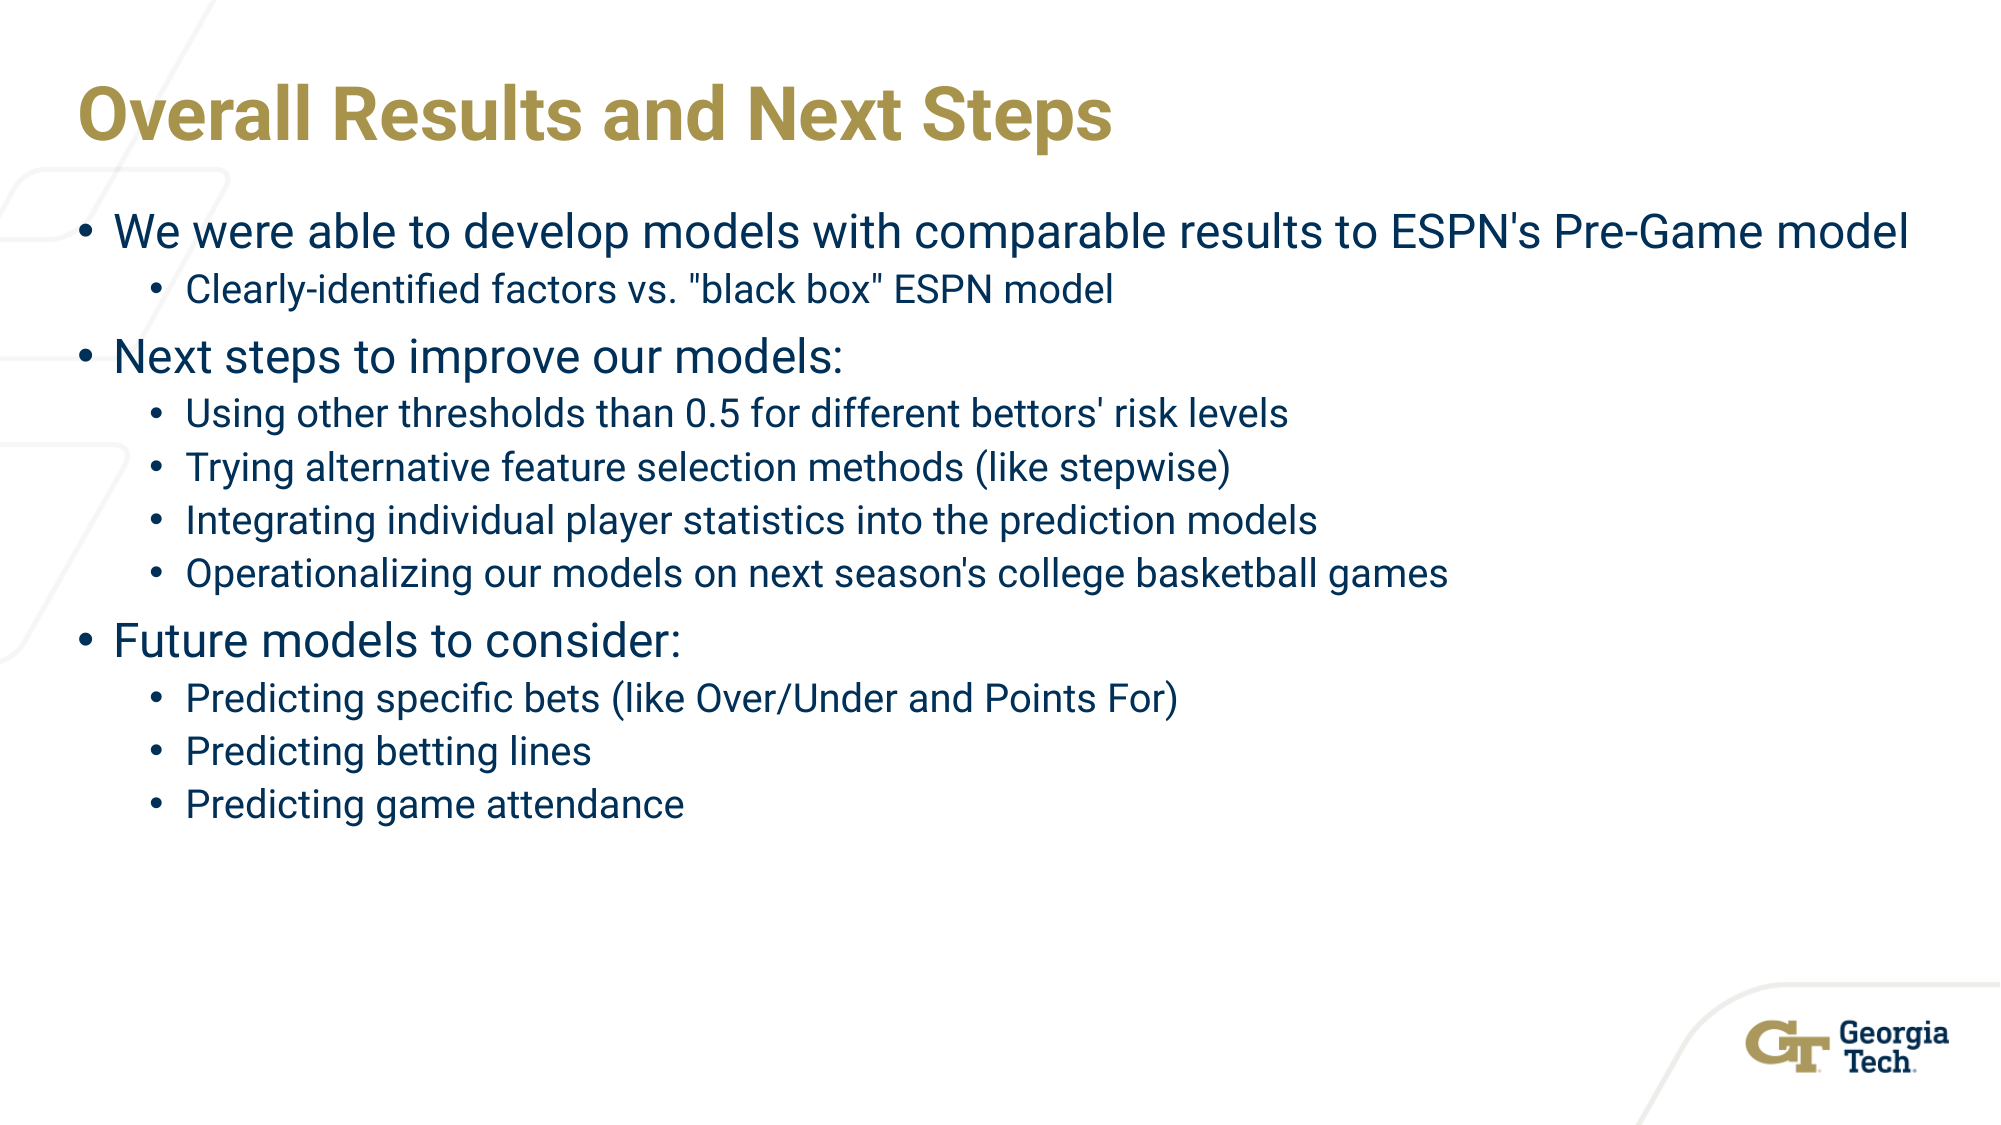

# Overall Results and Next Steps
We were able to develop models with comparable results to ESPN's Pre-Game model
Clearly-identified factors vs. "black box" ESPN model
Next steps to improve our models:
Using other thresholds than 0.5 for different bettors' risk levels
Trying alternative feature selection methods (like stepwise)
Integrating individual player statistics into the prediction models
Operationalizing our models on next season's college basketball games
Future models to consider:
Predicting specific bets (like Over/Under and Points For)
Predicting betting lines
Predicting game attendance